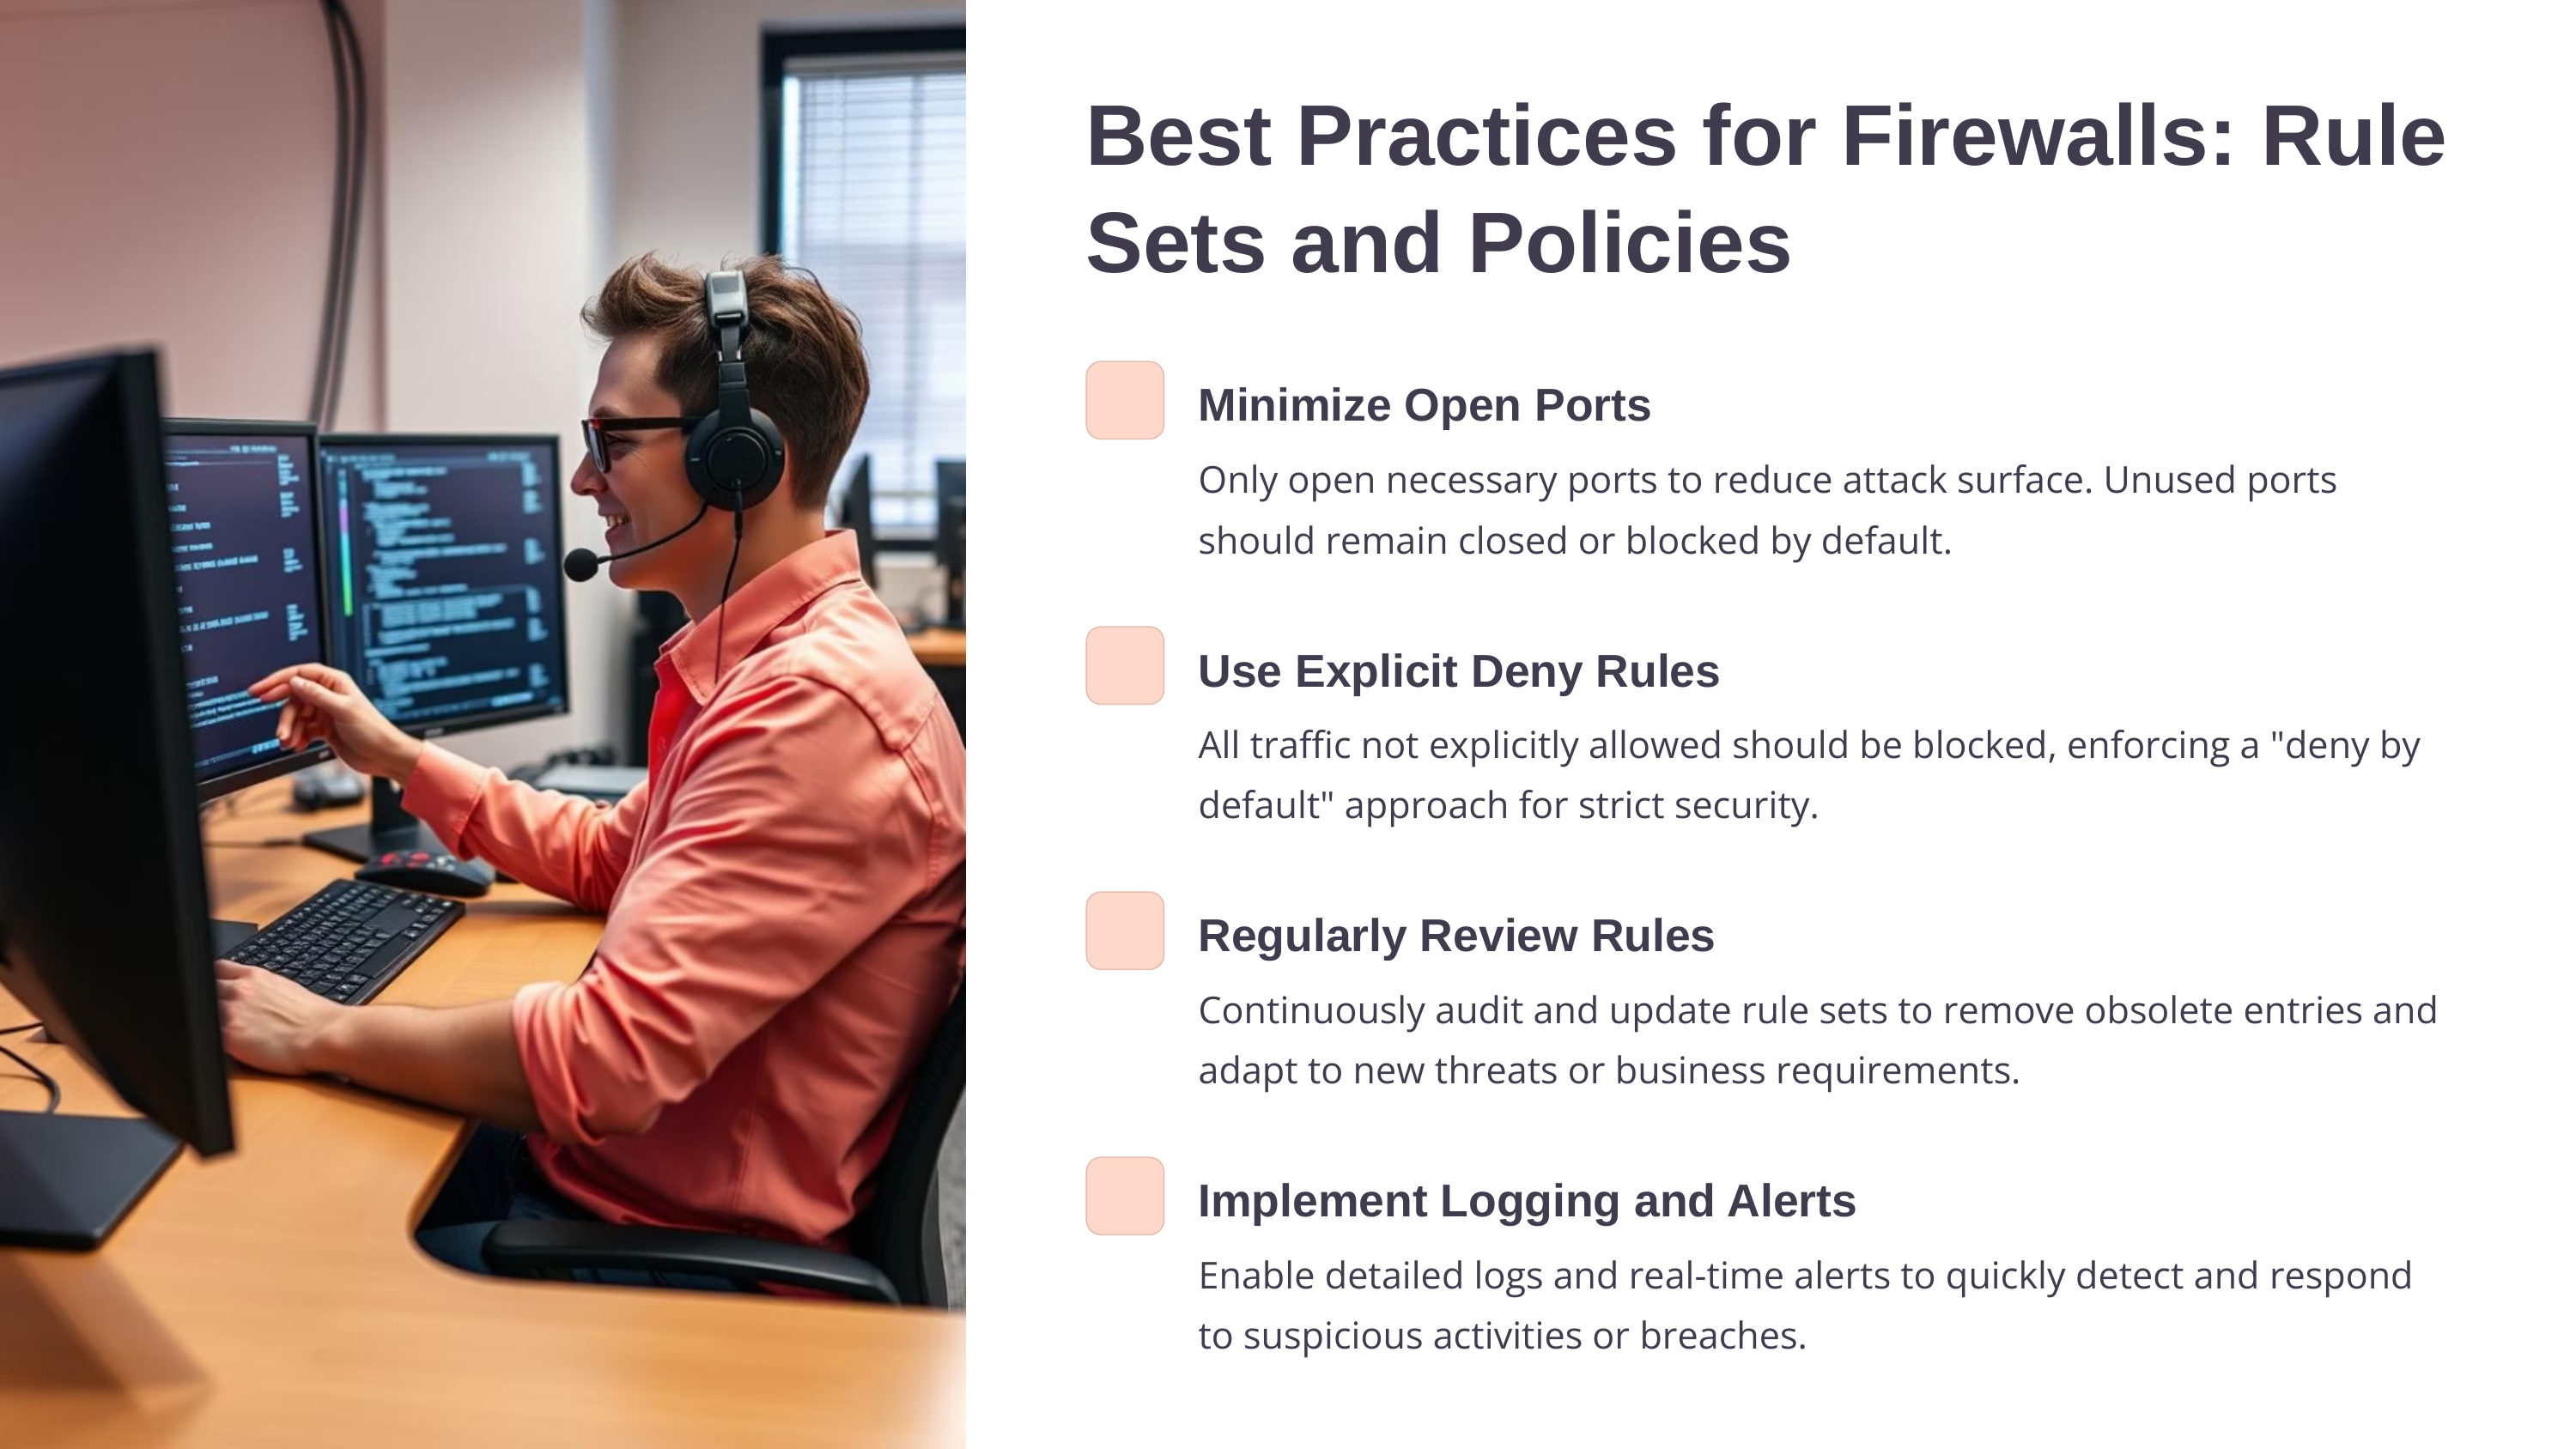

Best Practices for Firewalls: Rule Sets and Policies

Minimize Open Ports

Only open necessary ports to reduce attack surface. Unused ports should remain closed or blocked by default.

Use Explicit Deny Rules

All traffic not explicitly allowed should be blocked, enforcing a "deny by default" approach for strict security.

Regularly Review Rules

Continuously audit and update rule sets to remove obsolete entries and adapt to new threats or business requirements.

Implement Logging and Alerts

Enable detailed logs and real-time alerts to quickly detect and respond to suspicious activities or breaches.